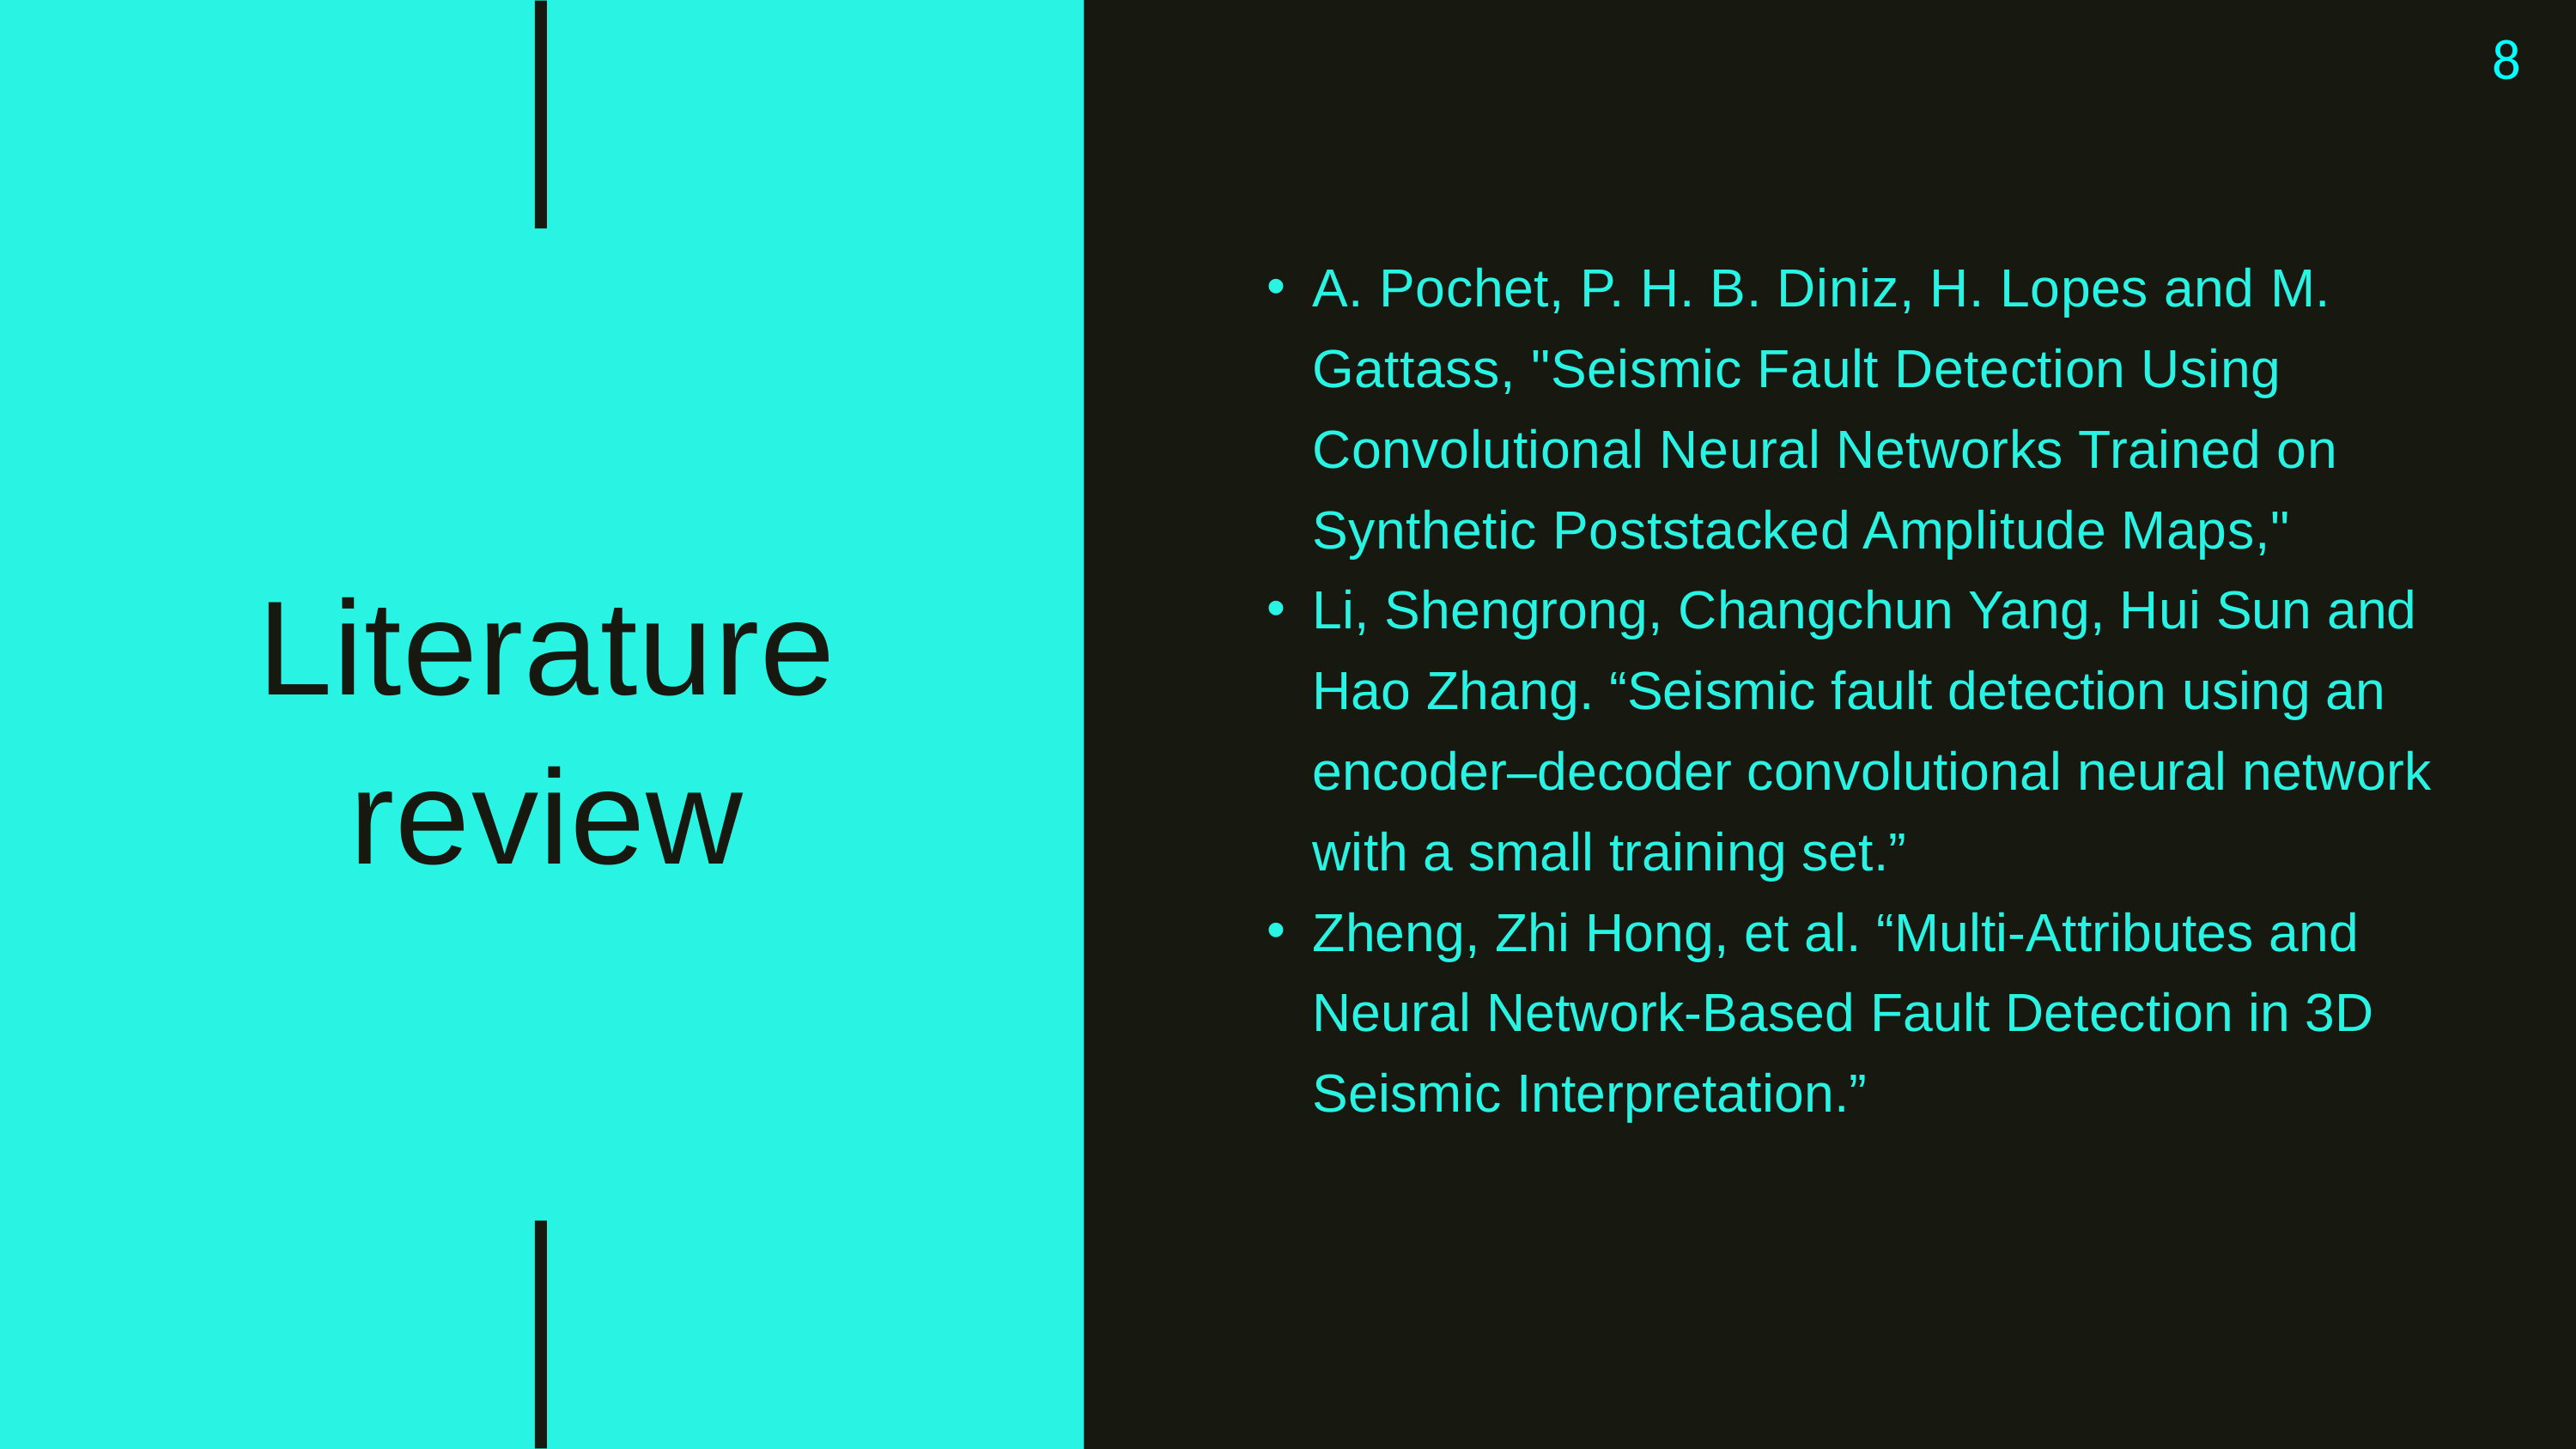

8
A. Pochet, P. H. B. Diniz, H. Lopes and M. Gattass, "Seismic Fault Detection Using Convolutional Neural Networks Trained on Synthetic Poststacked Amplitude Maps,"
Li, Shengrong, Changchun Yang, Hui Sun and Hao Zhang. “Seismic fault detection using an encoder–decoder convolutional neural network with a small training set.”
Zheng, Zhi Hong, et al. “Multi-Attributes and Neural Network-Based Fault Detection in 3D Seismic Interpretation.”
Literature
review